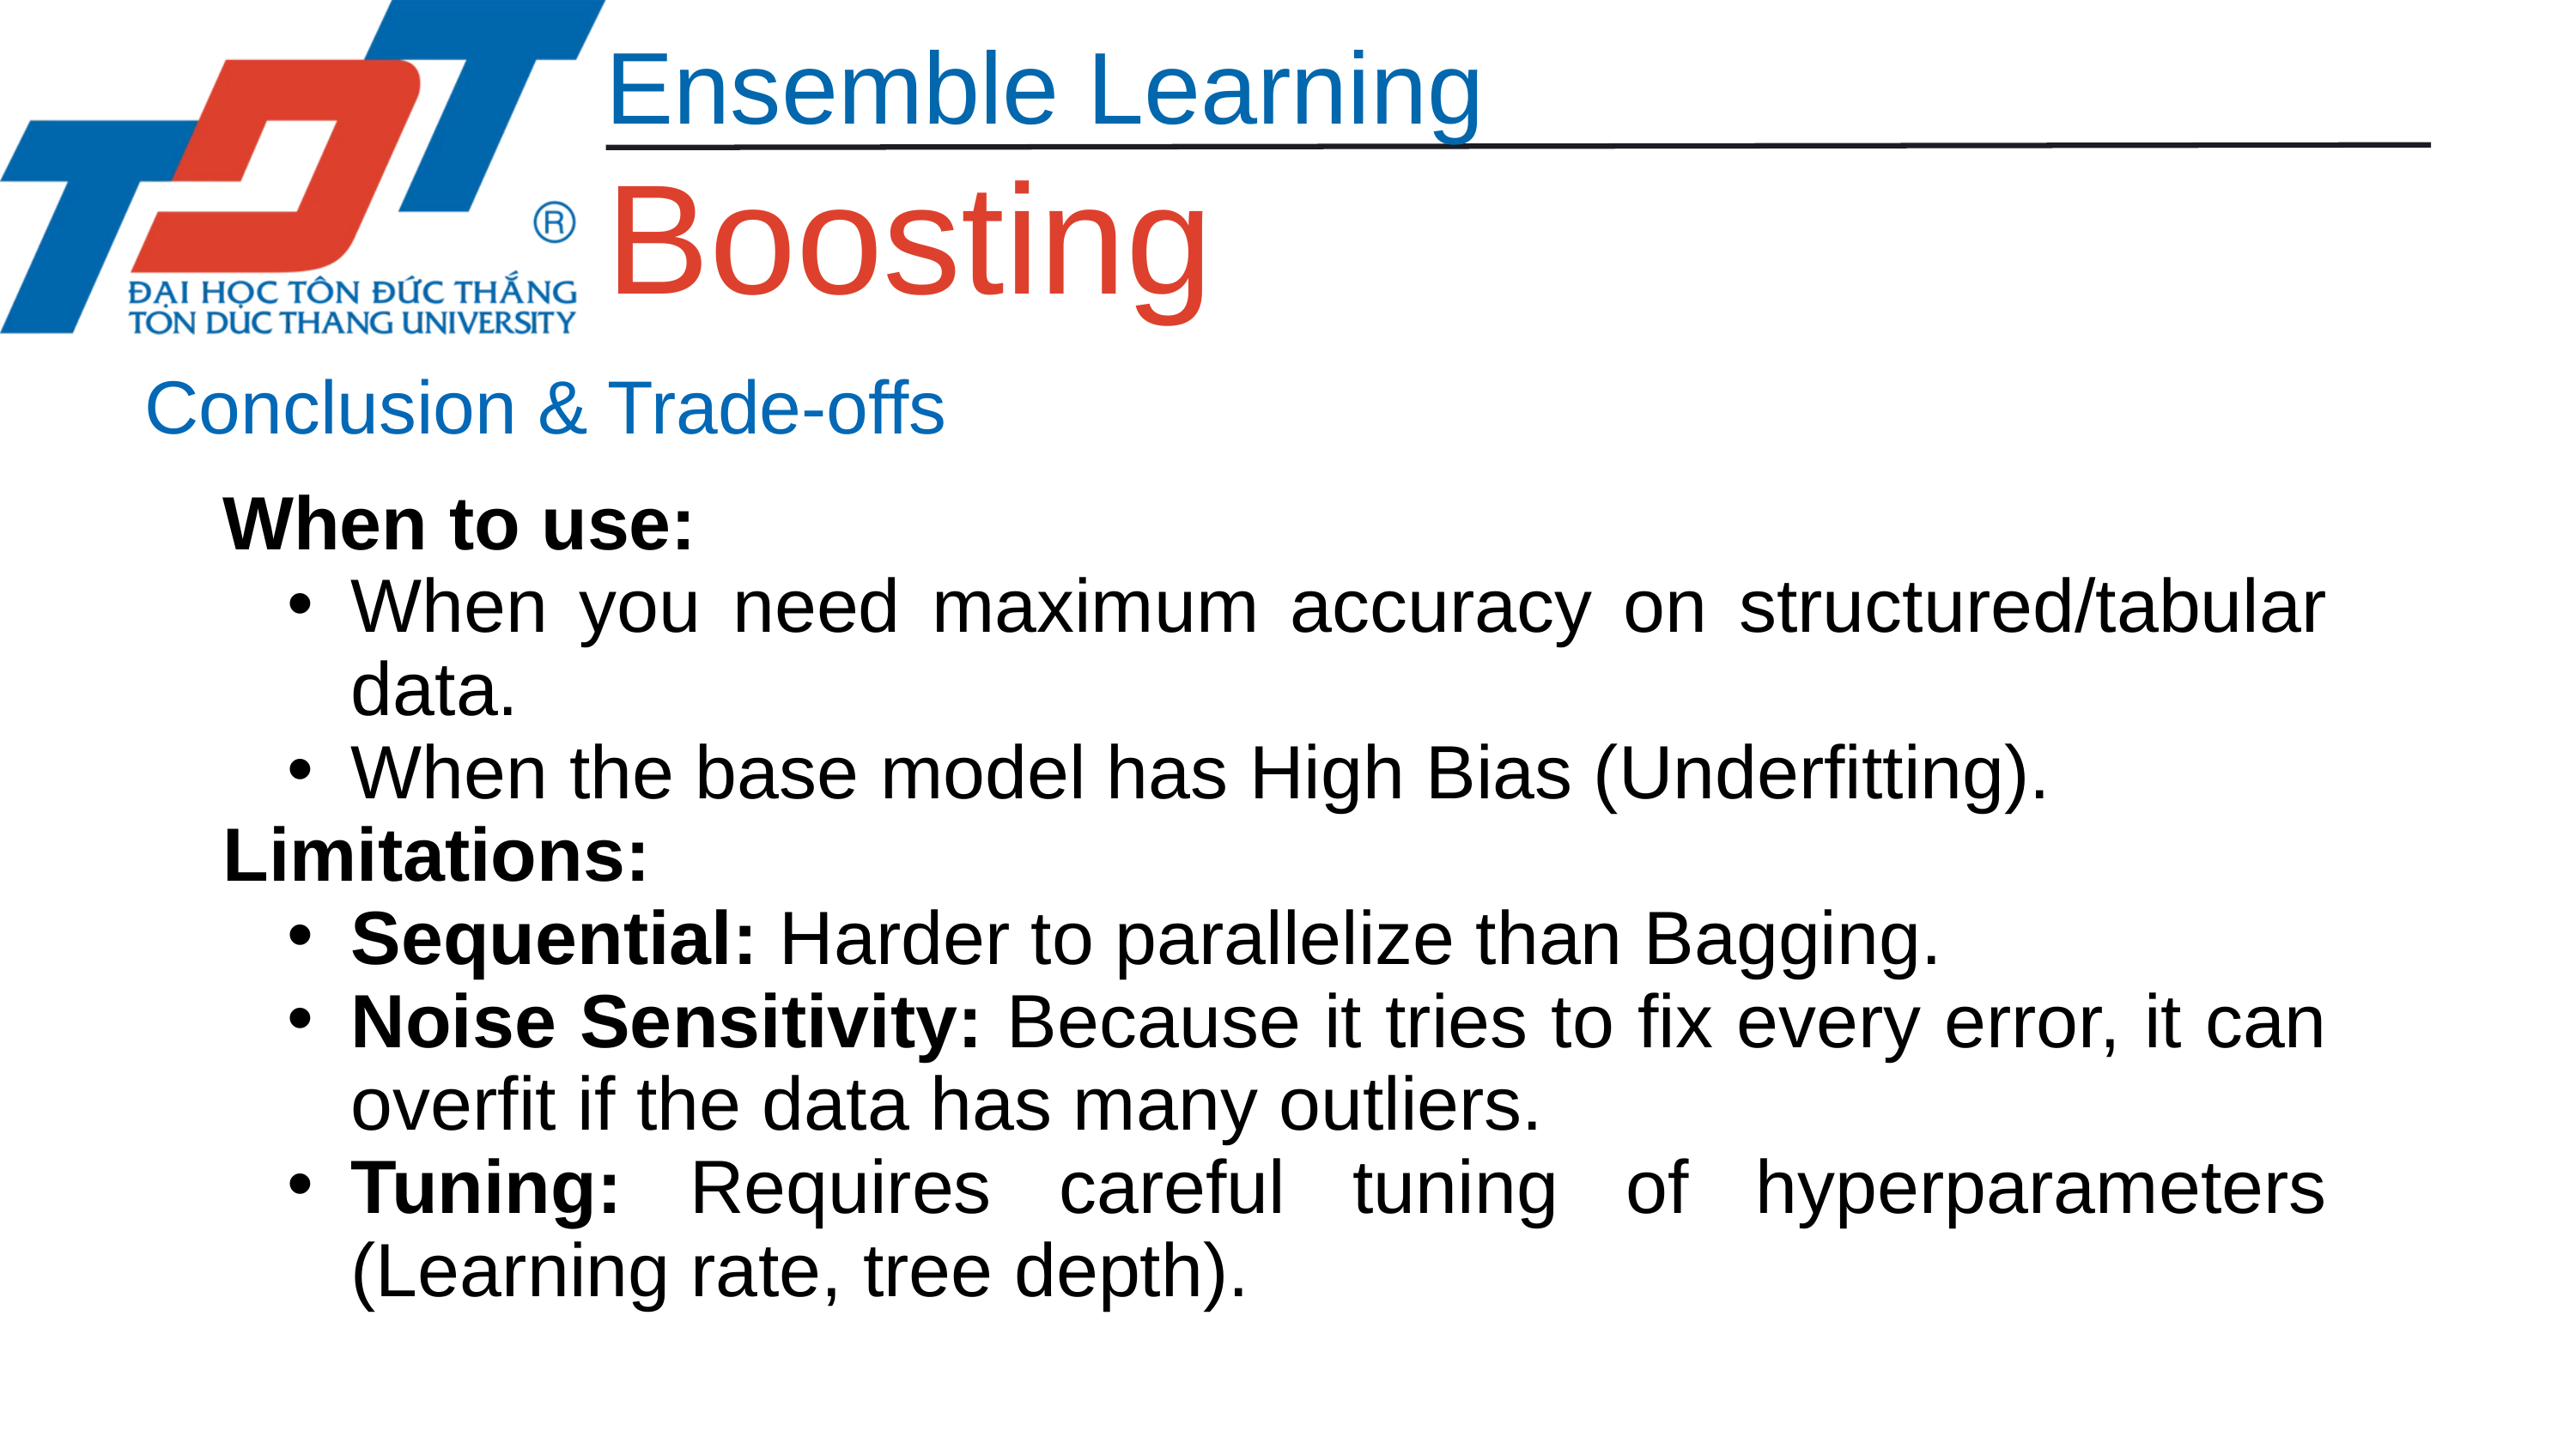

Ensemble Learning

Boosting
Conclusion & Trade-offs
When to use:
When you need maximum accuracy on structured/tabular data.
When the base model has High Bias (Underfitting).
Limitations:
Sequential: Harder to parallelize than Bagging.
Noise Sensitivity: Because it tries to fix every error, it can overfit if the data has many outliers.
Tuning: Requires careful tuning of hyperparameters (Learning rate, tree depth).